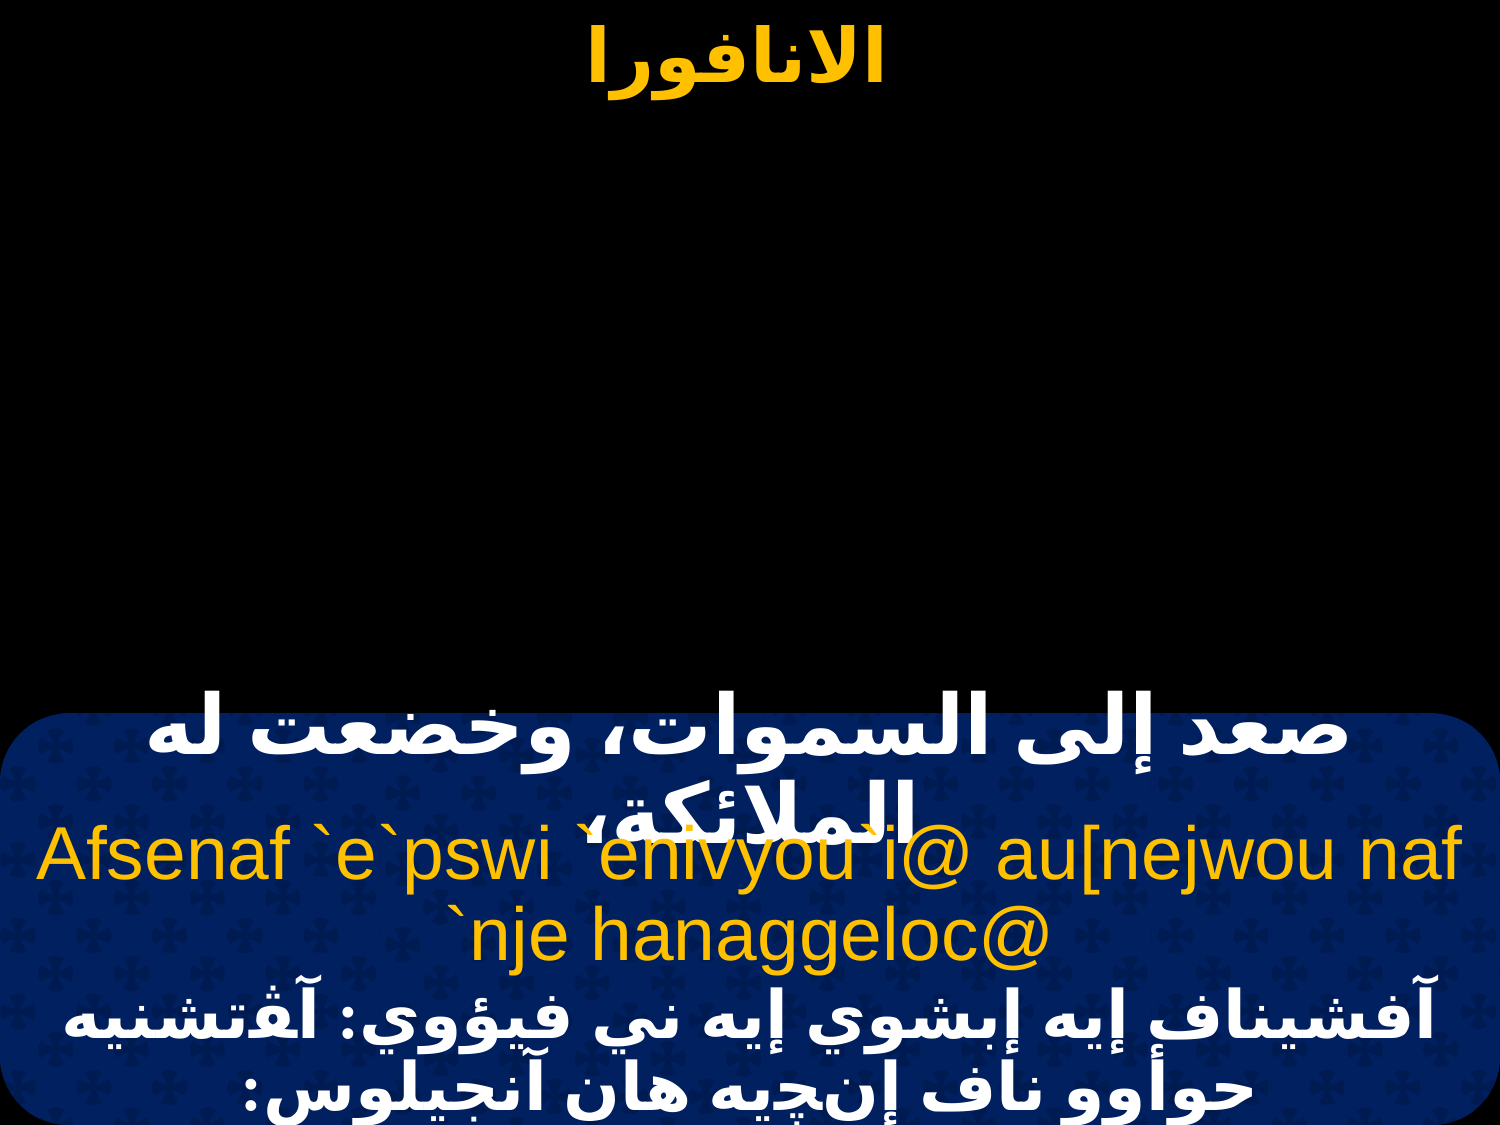

# صعد إلى السموات، وخضعت له الملائكة،
Afsenaf `e`pswi `enivyou`i@ au[nejwou naf `nje hanaggeloc@
آفشيناف إيه إبشوي إيه ني فيؤوي: آﭭتشنيه حوأوو ناف إنﭽيه هان آنجيلوس: